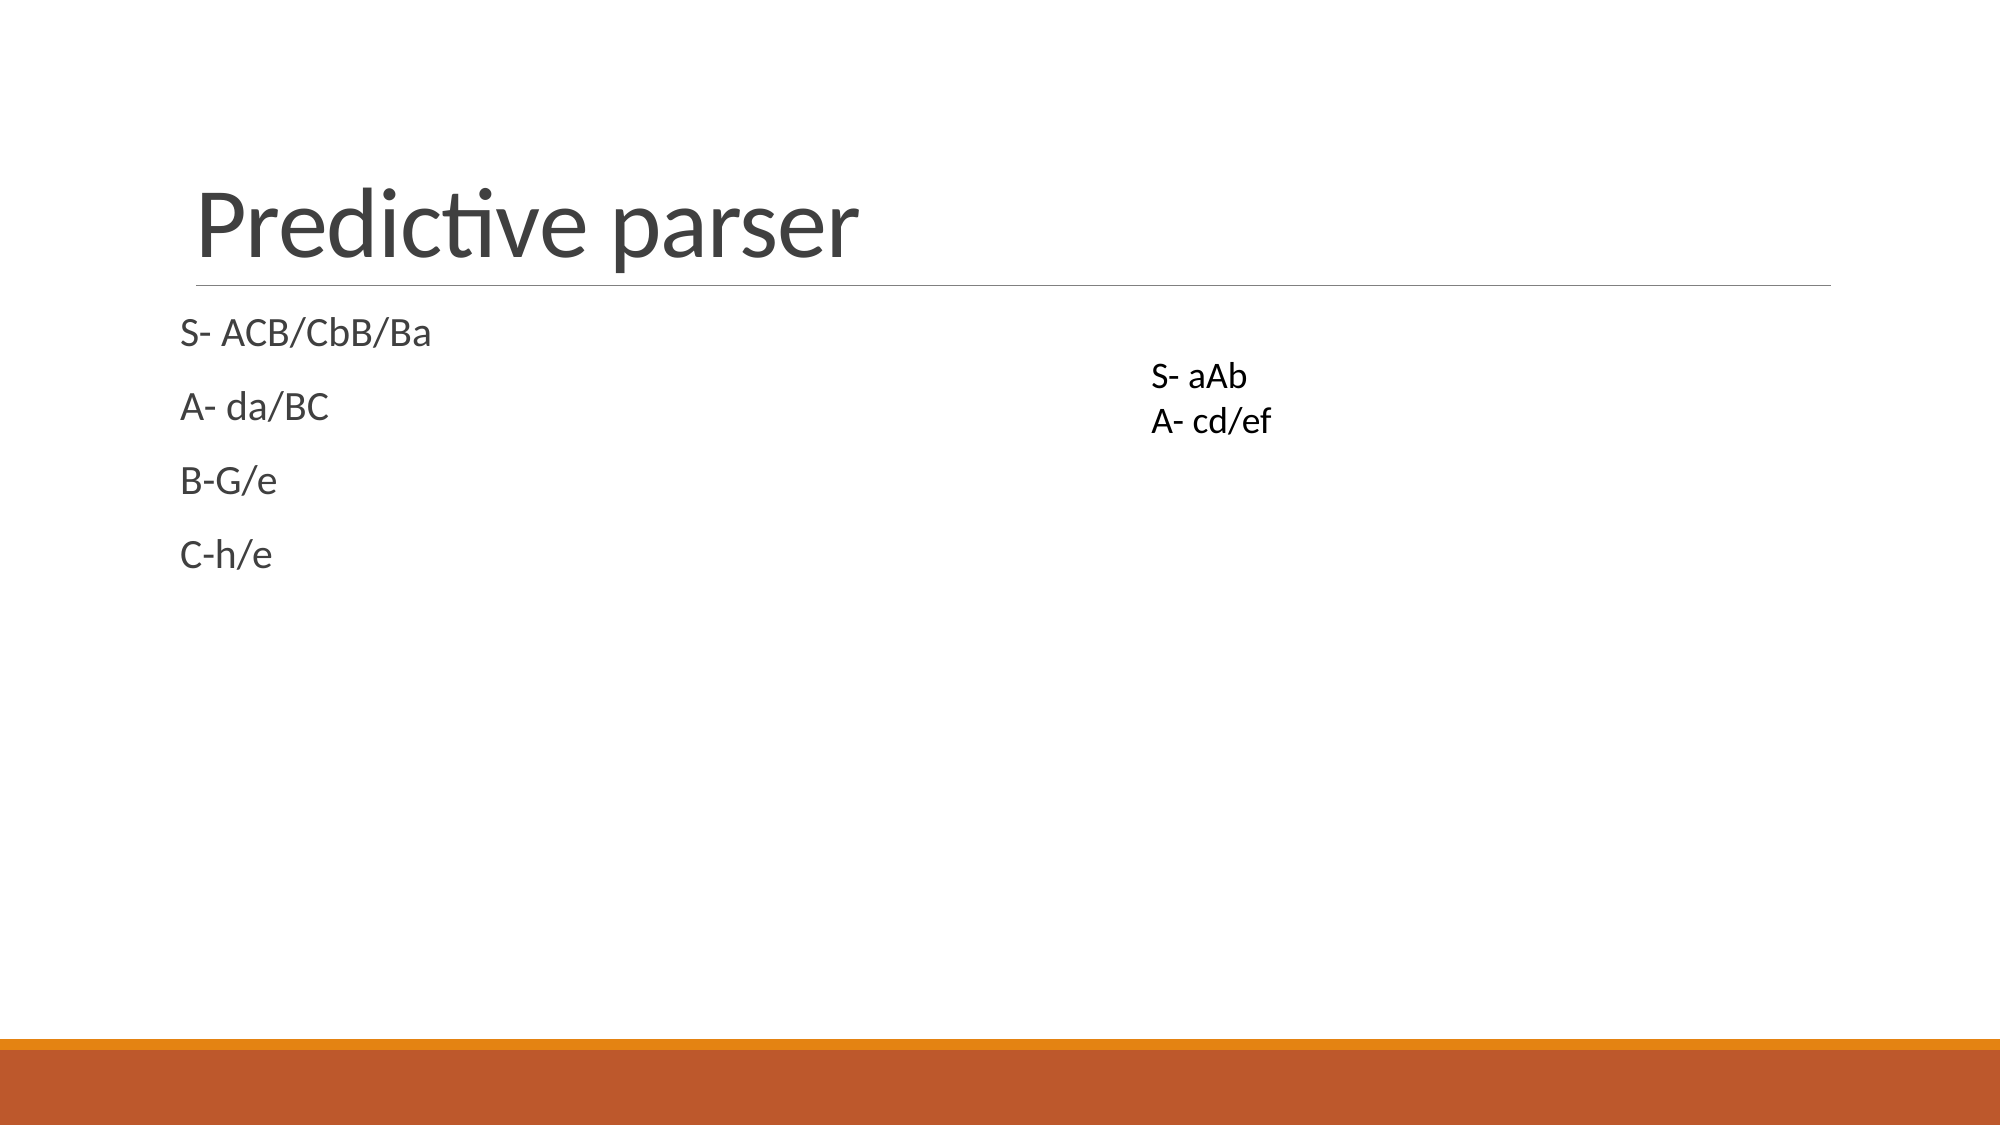

# Predictive parser
S- ACB/CbB/Ba
A- da/BC
B-G/e
C-h/e
S- aAb
A- cd/ef